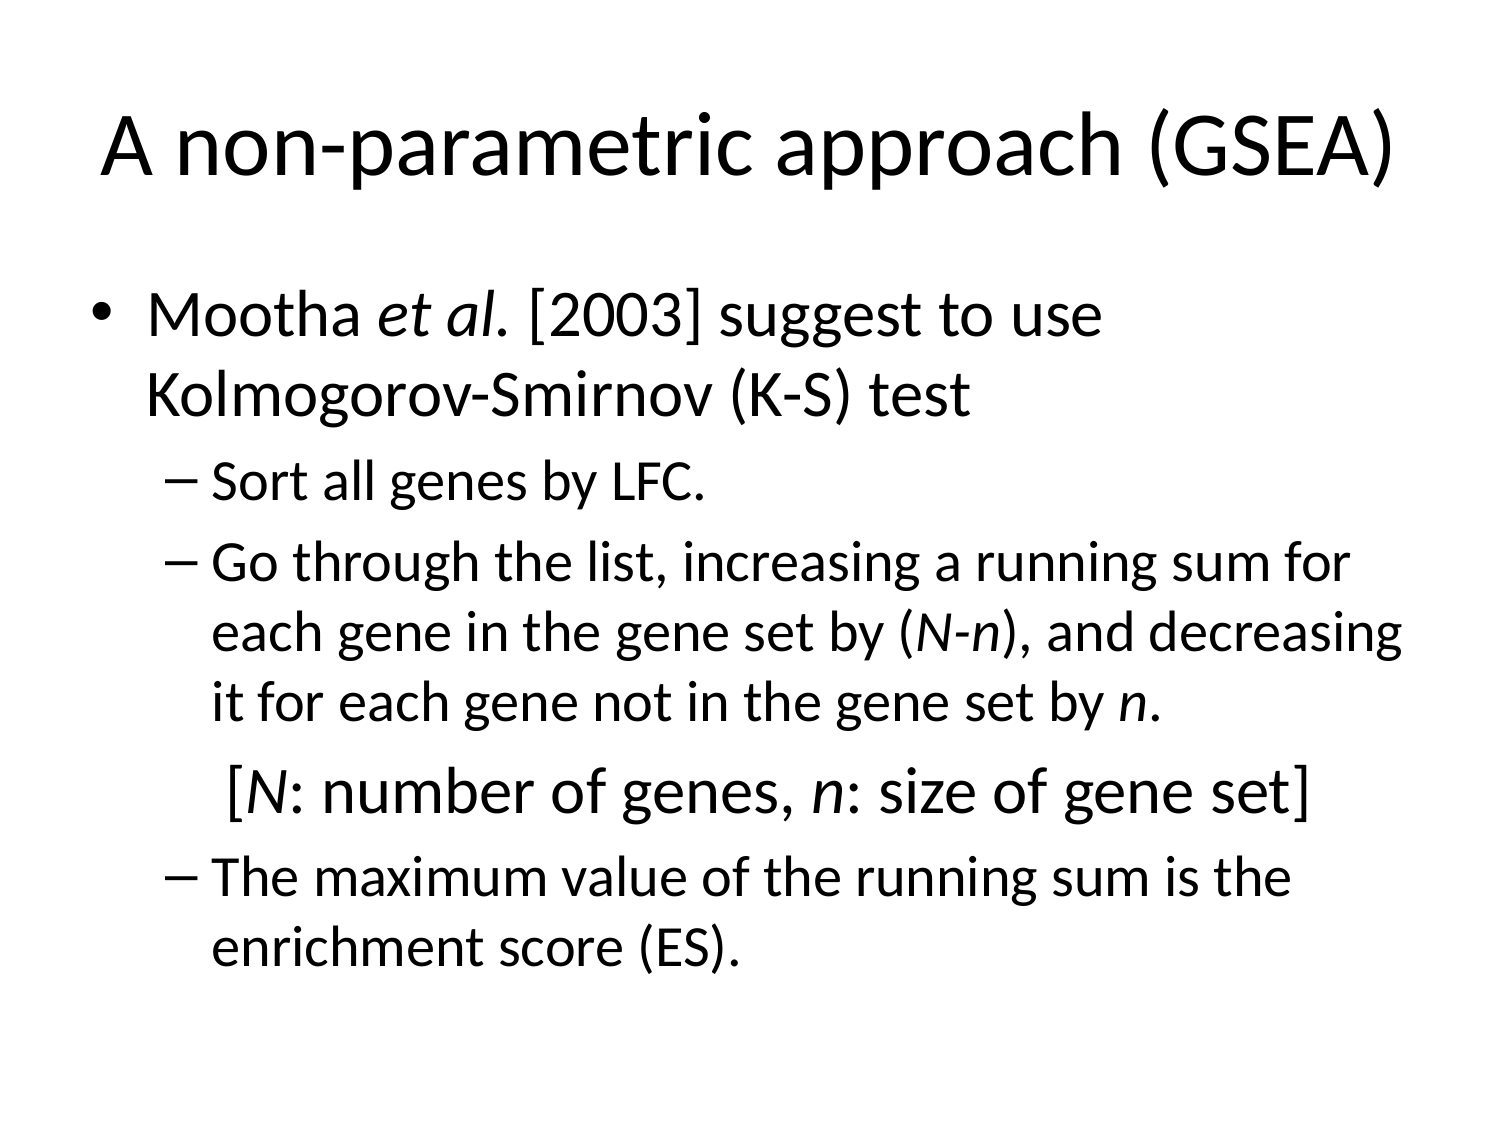

# A non-parametric approach (GSEA)
Mootha et al. [2003] suggest to use Kolmogorov-Smirnov (K-S) test
Sort all genes by LFC.
Go through the list, increasing a running sum for each gene in the gene set by (N-n), and decreasing it for each gene not in the gene set by n.
         [N: number of genes, n: size of gene set]
The maximum value of the running sum is the enrichment score (ES).